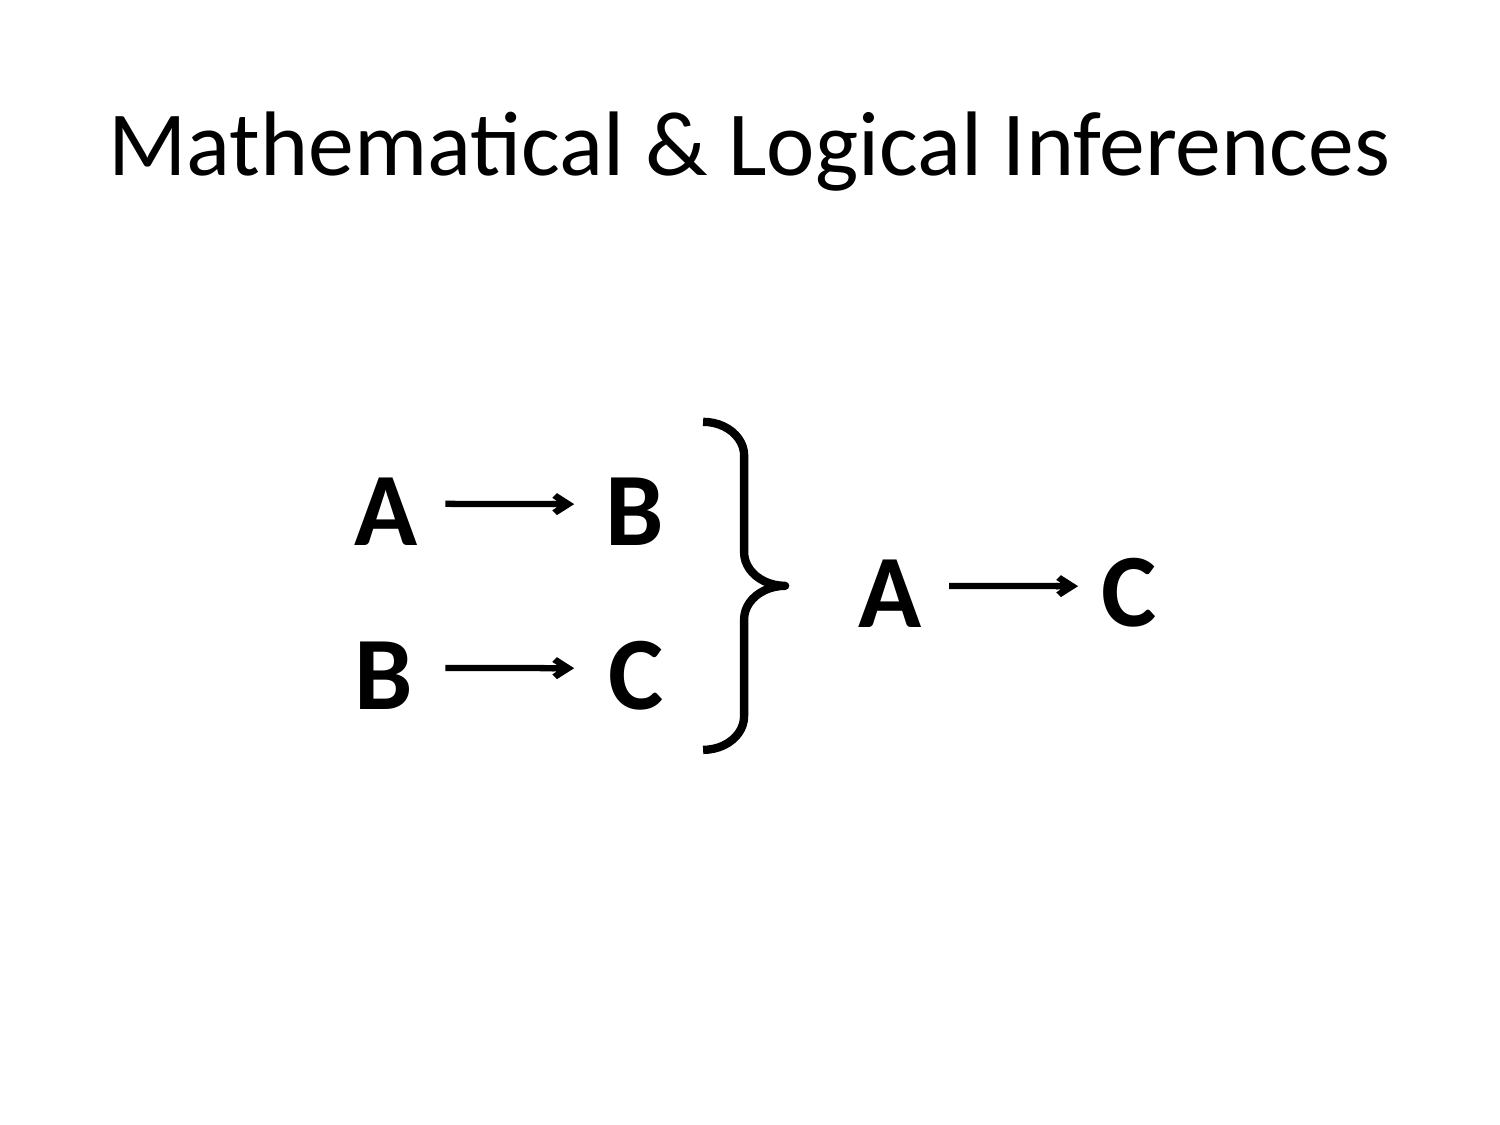

# Mathematical & Logical Inferences

A
B
C
A
B
C